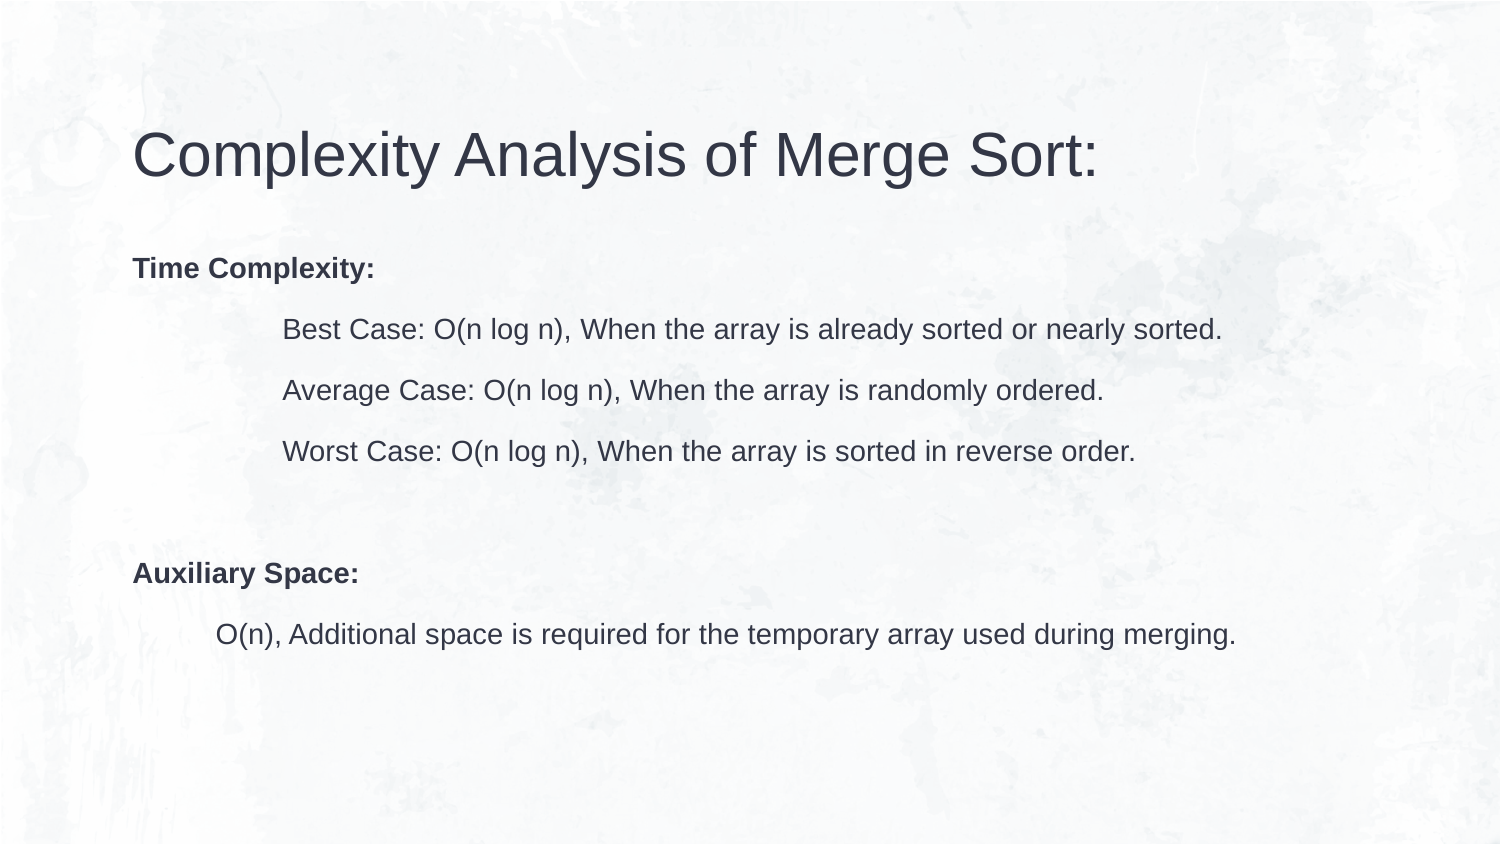

# Complexity Analysis of Merge Sort:

Time Complexity:
    	Best Case: O(n log n), When the array is already sorted or nearly sorted.
    	Average Case: O(n log n), When the array is randomly ordered.
    	Worst Case: O(n log n), When the array is sorted in reverse order.

Auxiliary Space:
 O(n), Additional space is required for the temporary array used during merging.